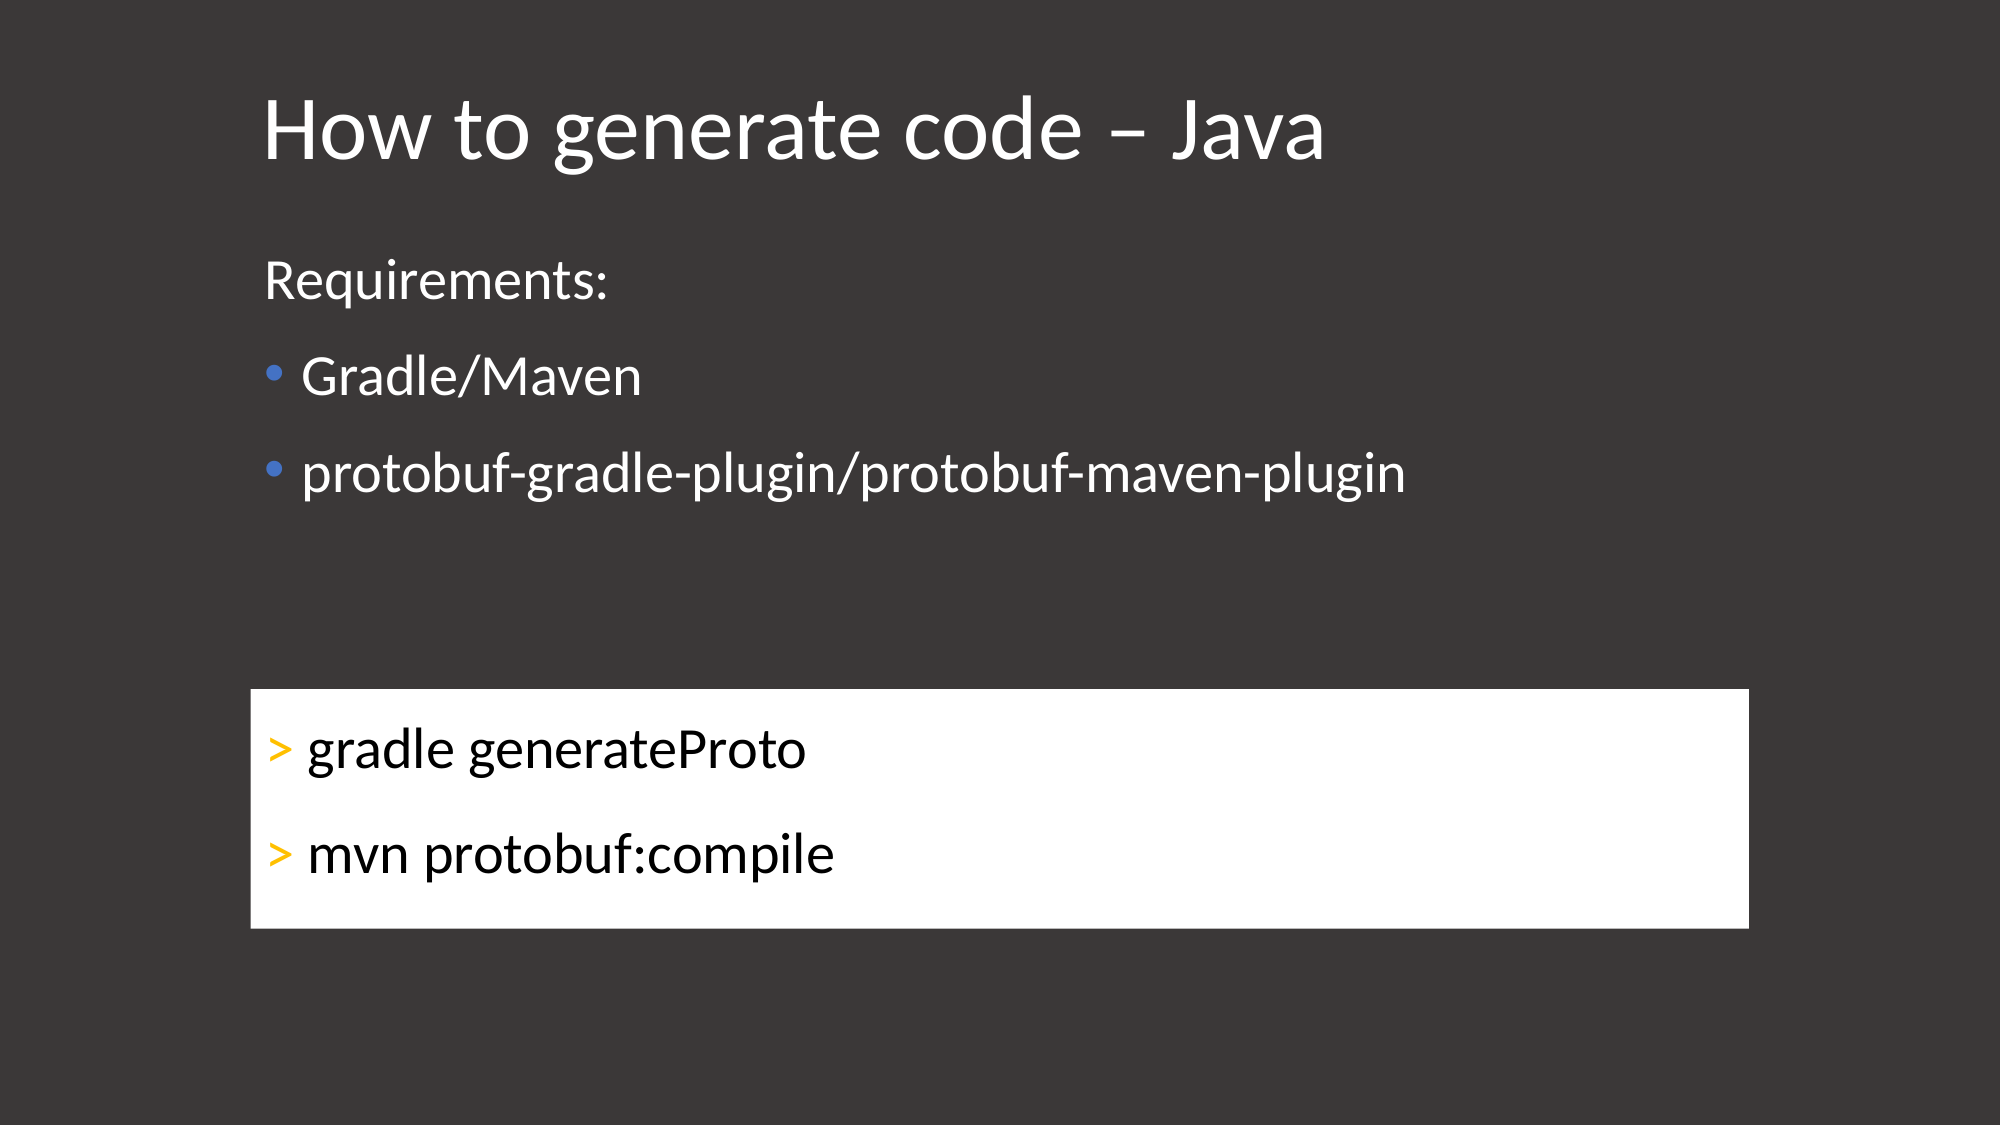

# How to generate code – Java
Requirements:
Gradle/Maven
protobuf-gradle-plugin/protobuf-maven-plugin

> gradle generateProto
> mvn protobuf:compile